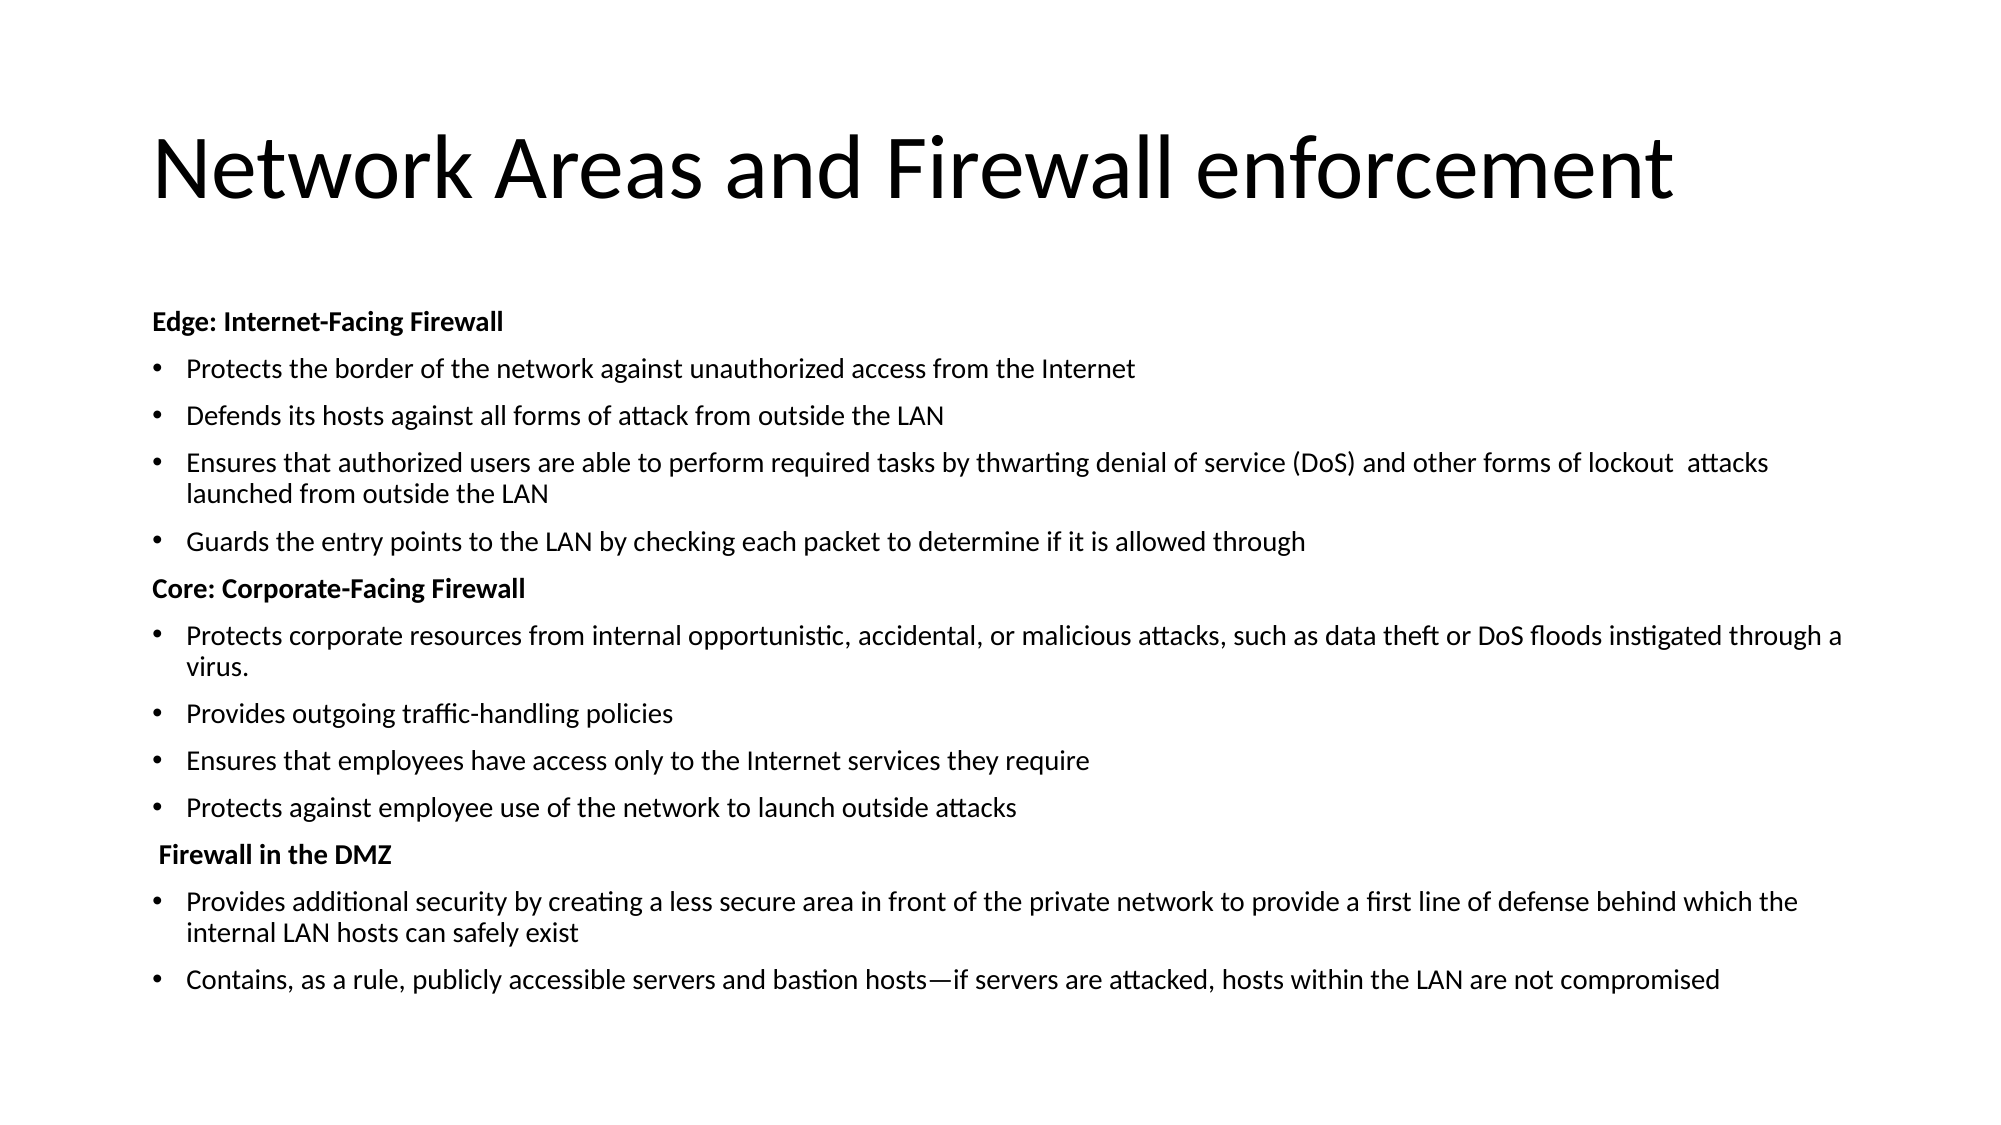

# Network Areas and Firewall enforcement
Edge: Internet-Facing Firewall
Protects the border of the network against unauthorized access from the Internet
Defends its hosts against all forms of attack from outside the LAN
Ensures that authorized users are able to perform required tasks by thwarting denial of service (DoS) and other forms of lockout  attacks launched from outside the LAN
Guards the entry points to the LAN by checking each packet to determine if it is allowed through
Core: Corporate-Facing Firewall
Protects corporate resources from internal opportunistic, accidental, or malicious attacks, such as data theft or DoS floods instigated through a virus.
Provides outgoing traffic-handling policies
Ensures that employees have access only to the Internet services they require
Protects against employee use of the network to launch outside attacks
 Firewall in the DMZ
Provides additional security by creating a less secure area in front of the private network to provide a first line of defense behind which the internal LAN hosts can safely exist
Contains, as a rule, publicly accessible servers and bastion hosts—if servers are attacked, hosts within the LAN are not compromised